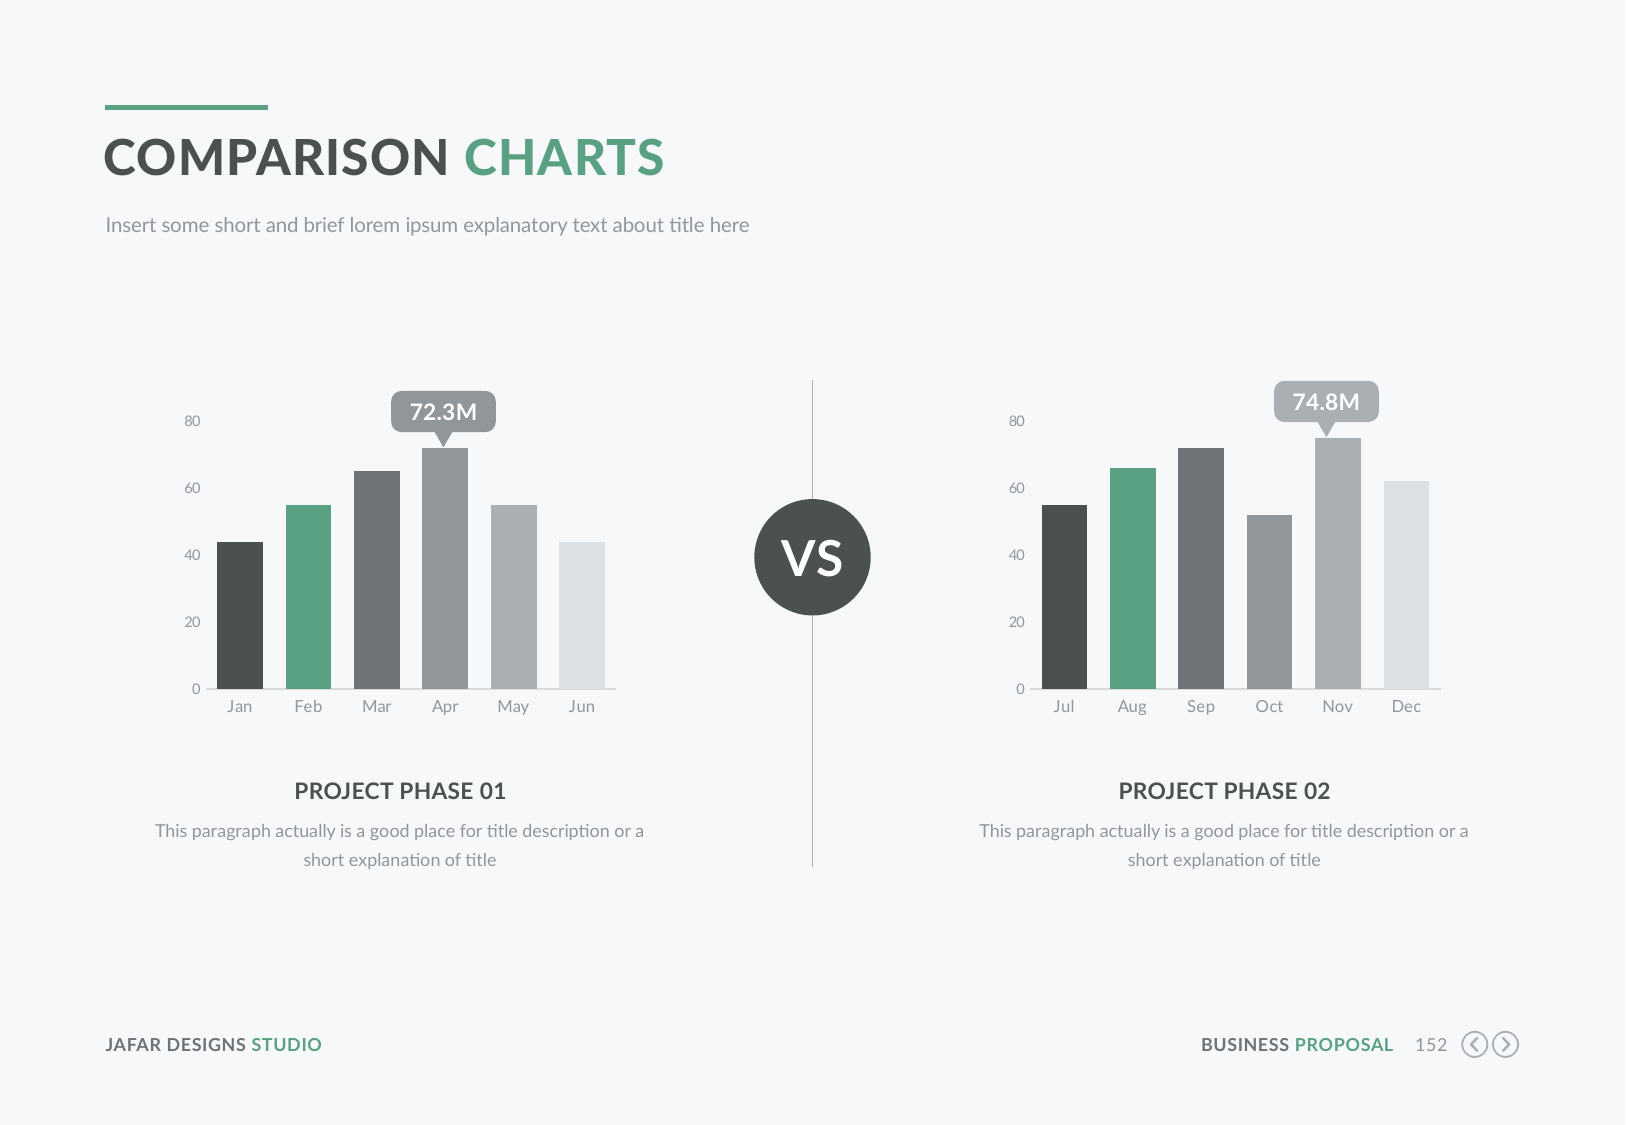

Comparison Charts
Insert some short and brief lorem ipsum explanatory text about title here

74.8M

72.3M

### Chart

| Category | 2018 |
|---|---|
| Jan | 44.0 |
| Feb | 55.0 |
| Mar | 65.0 |
| Apr | 72.0 |
| May | 55.0 |
| Jun | 44.0 |

### Chart

| Category | 2018 |
|---|---|
| Jul | 55.0 |
| Aug | 66.0 |
| Sep | 72.0 |
| Oct | 52.0 |
| Nov | 75.0 |
| Dec | 62.0 |
VS
Project Phase 01
Project Phase 02
This paragraph actually is a good place for title description or a short explanation of title
This paragraph actually is a good place for title description or a short explanation of title